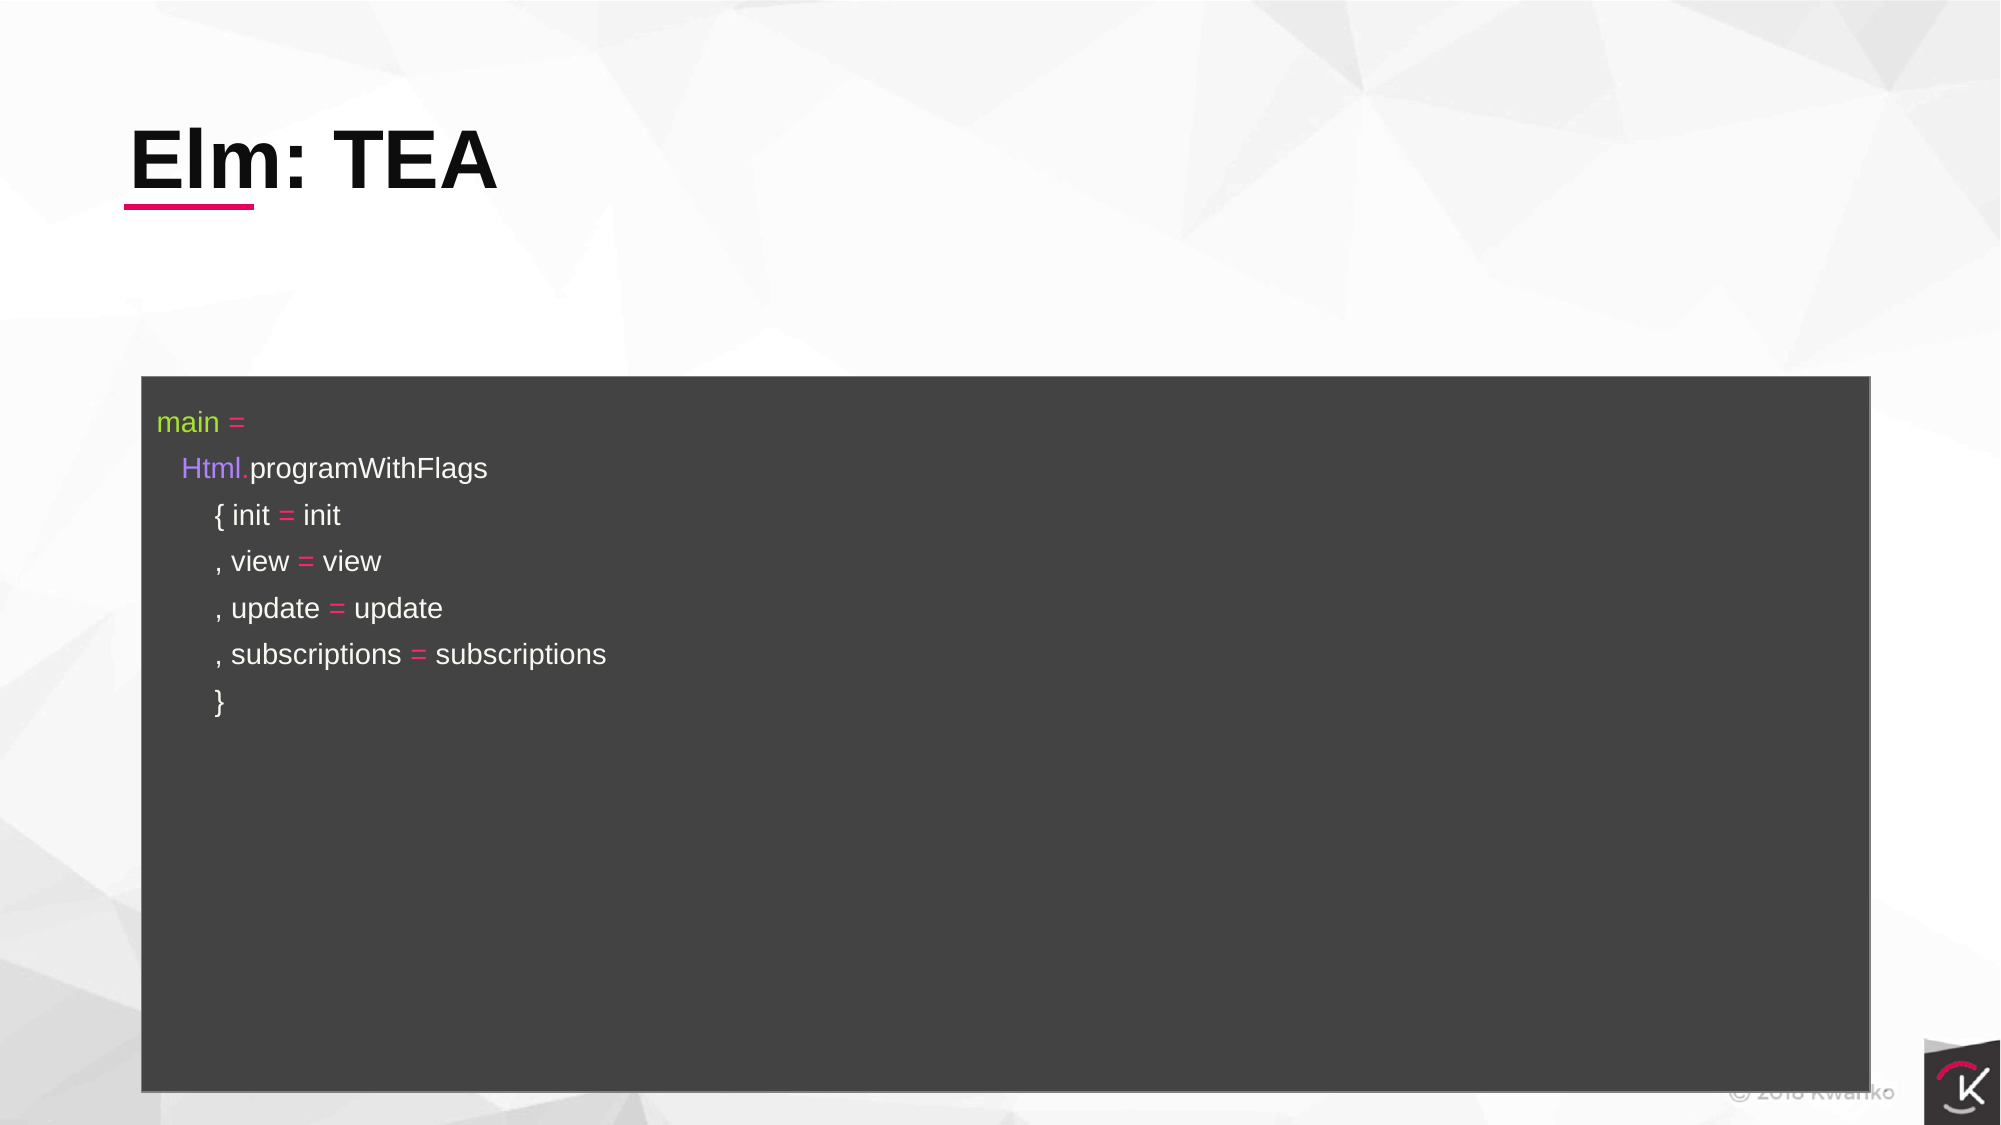

Elm: TEA
main =
   Html.programWithFlags
       { init = init
       , view = view
       , update = update
       , subscriptions = subscriptions
       }